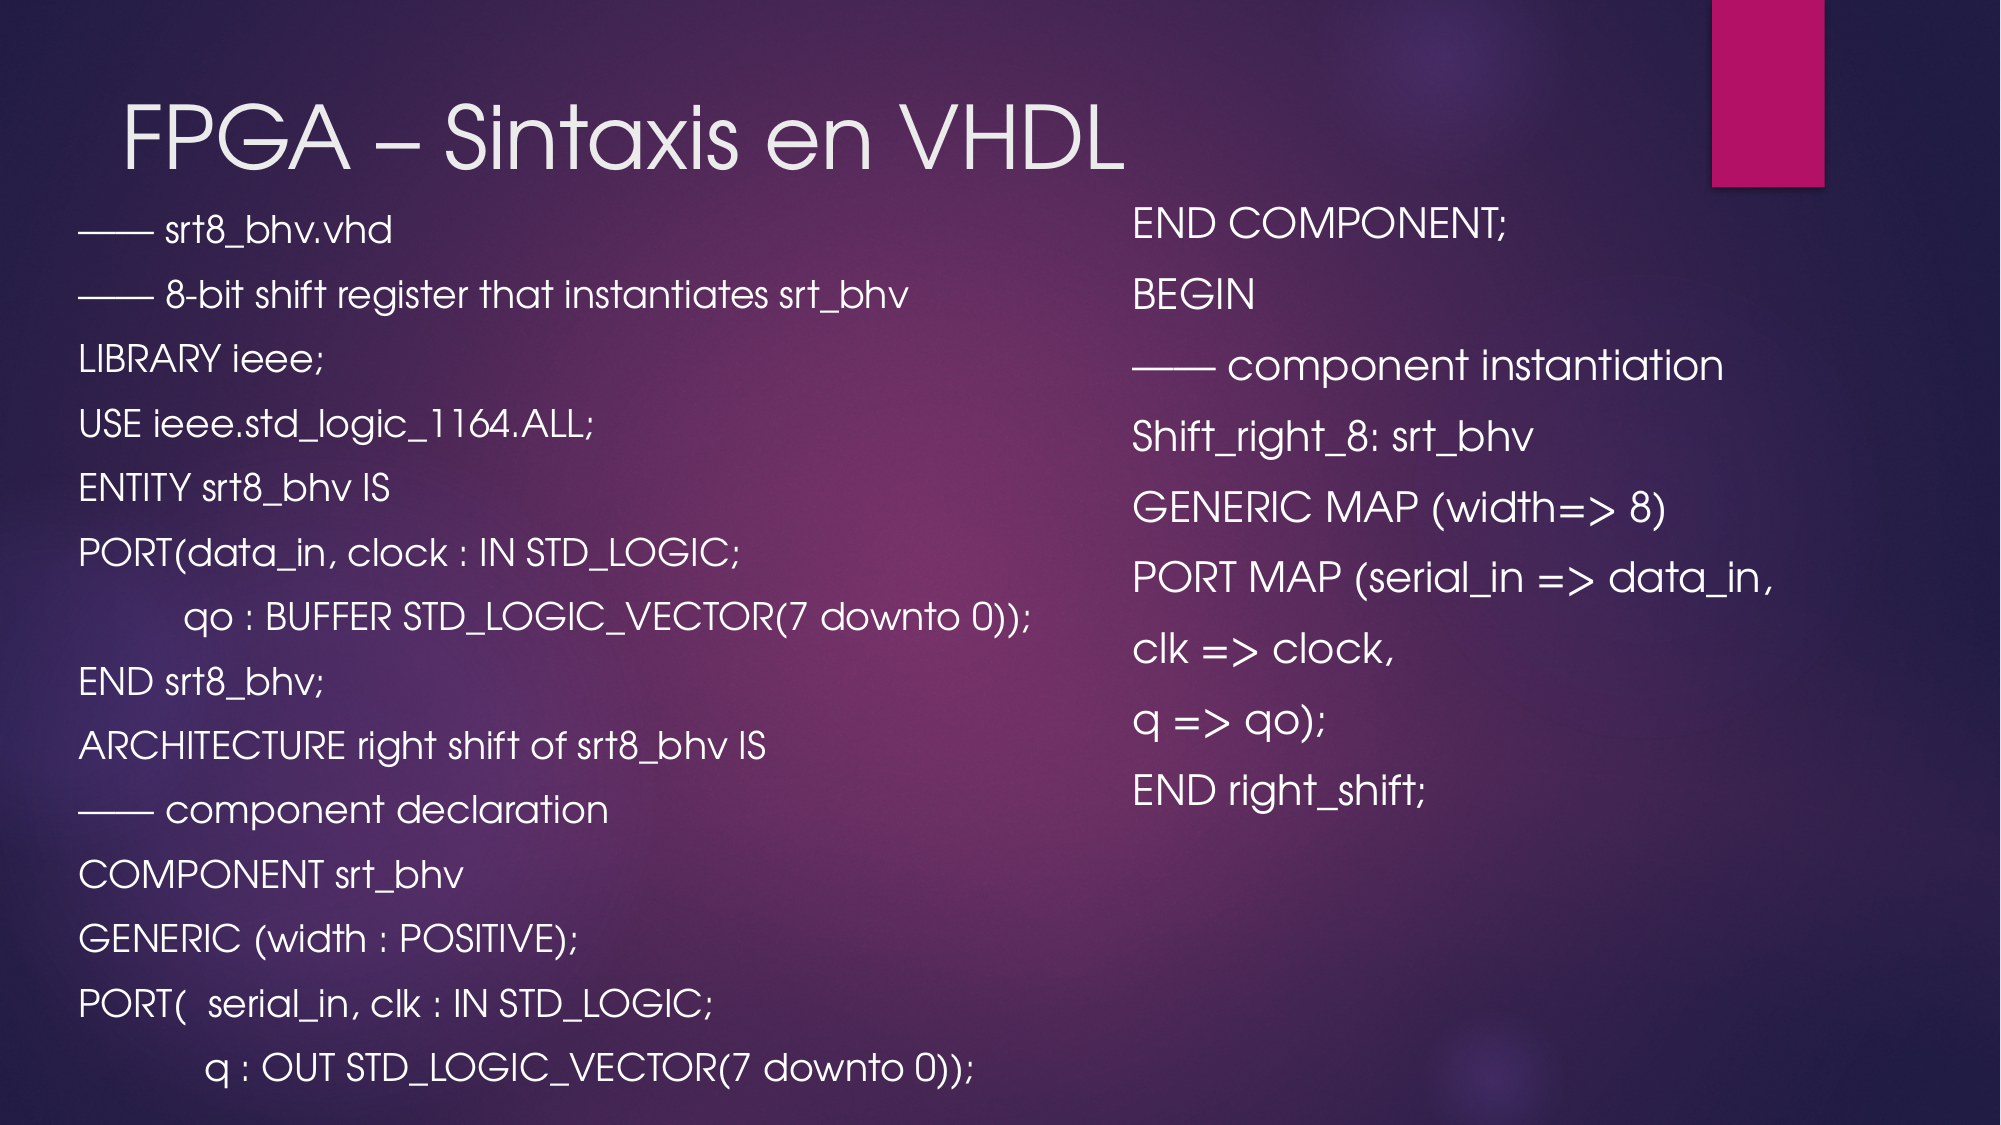

# FPGA – Sintaxis en VHDL
END COMPONENT;
BEGIN
—— component instantiation
Shift_right_8: srt_bhv
GENERIC MAP (width=> 8)
PORT MAP (serial_in => data_in,
clk => clock,
q => qo);
END right_shift;
—— srt8_bhv.vhd
—— 8-bit shift register that instantiates srt_bhv
LIBRARY ieee;
USE ieee.std_logic_1164.ALL;
ENTITY srt8_bhv IS
PORT(data_in, clock : IN STD_LOGIC;
          qo : BUFFER STD_LOGIC_VECTOR(7 downto 0));
END srt8_bhv;
ARCHITECTURE right shift of srt8_bhv IS
—— component declaration
COMPONENT srt_bhv
GENERIC (width : POSITIVE);
PORT(  serial_in, clk : IN STD_LOGIC;
            q : OUT STD_LOGIC_VECTOR(7 downto 0));